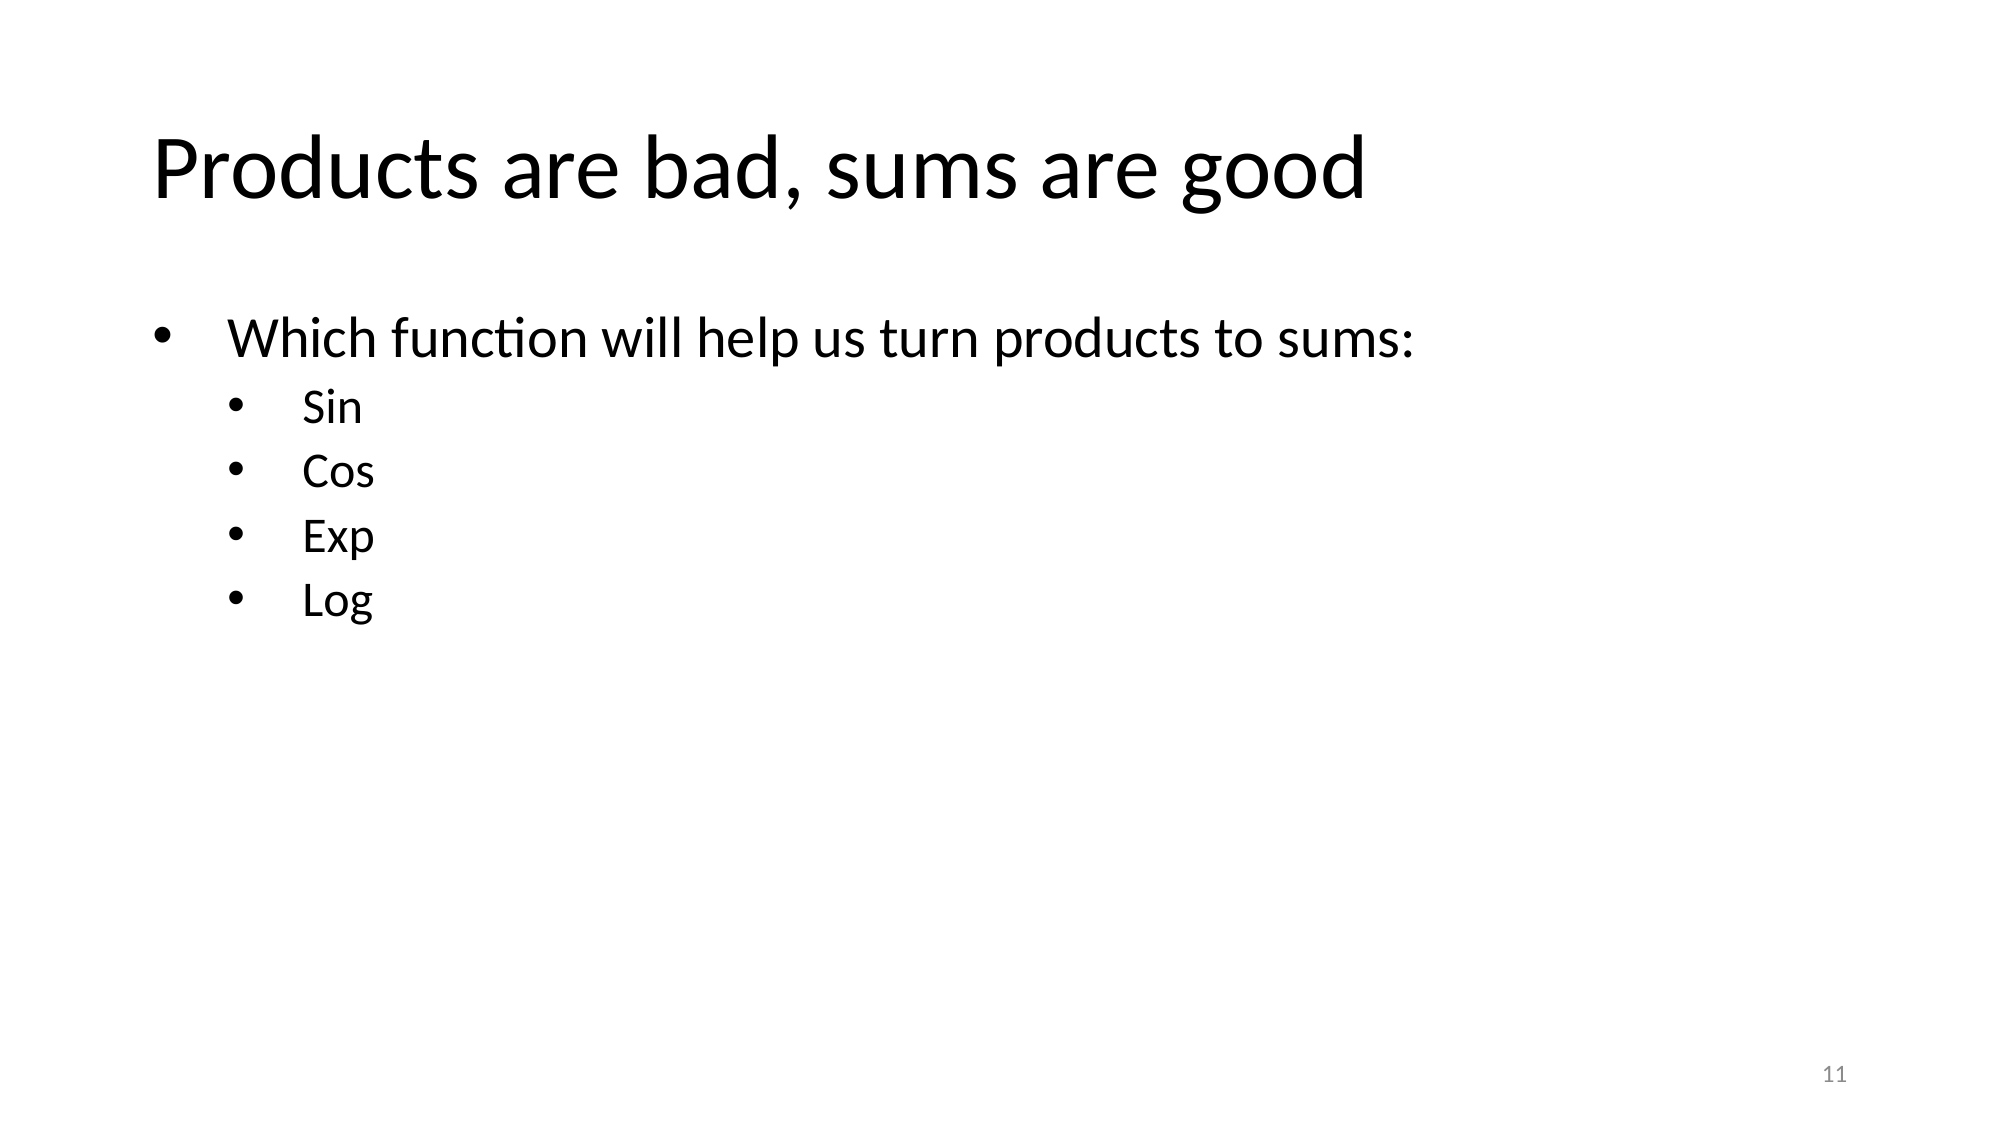

# Products are bad, sums are good
Which function will help us turn products to sums:
Sin
Cos
Exp
Log
11